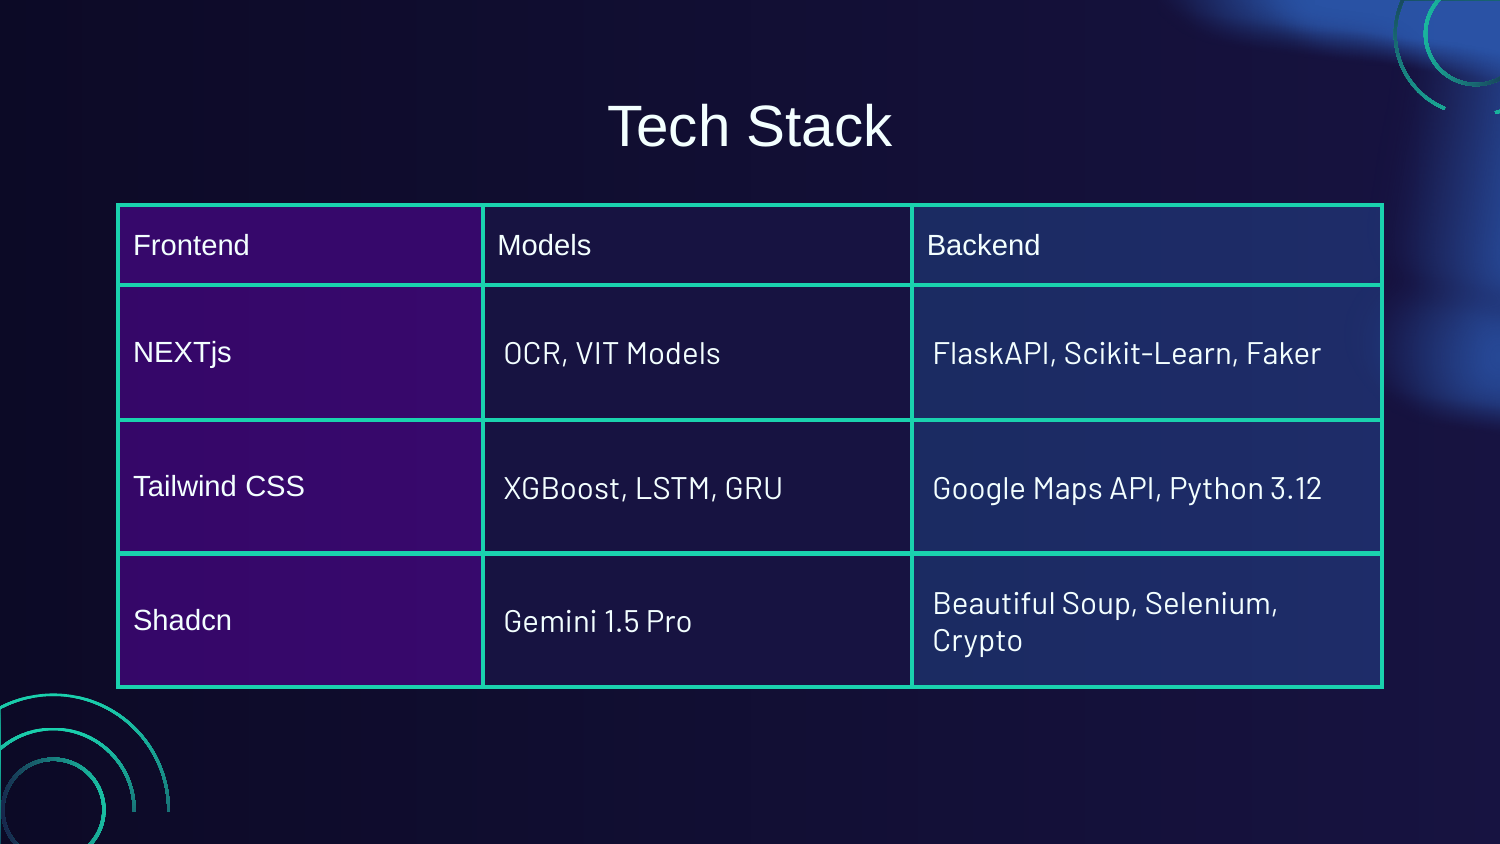

# Tech Stack
| Frontend | Models | Backend |
| --- | --- | --- |
| NEXTjs | OCR, VIT Models | FlaskAPI, Scikit-Learn, Faker |
| Tailwind CSS | XGBoost, LSTM, GRU | Google Maps API, Python 3.12 |
| Shadcn | Gemini 1.5 Pro | Beautiful Soup, Selenium, Crypto |